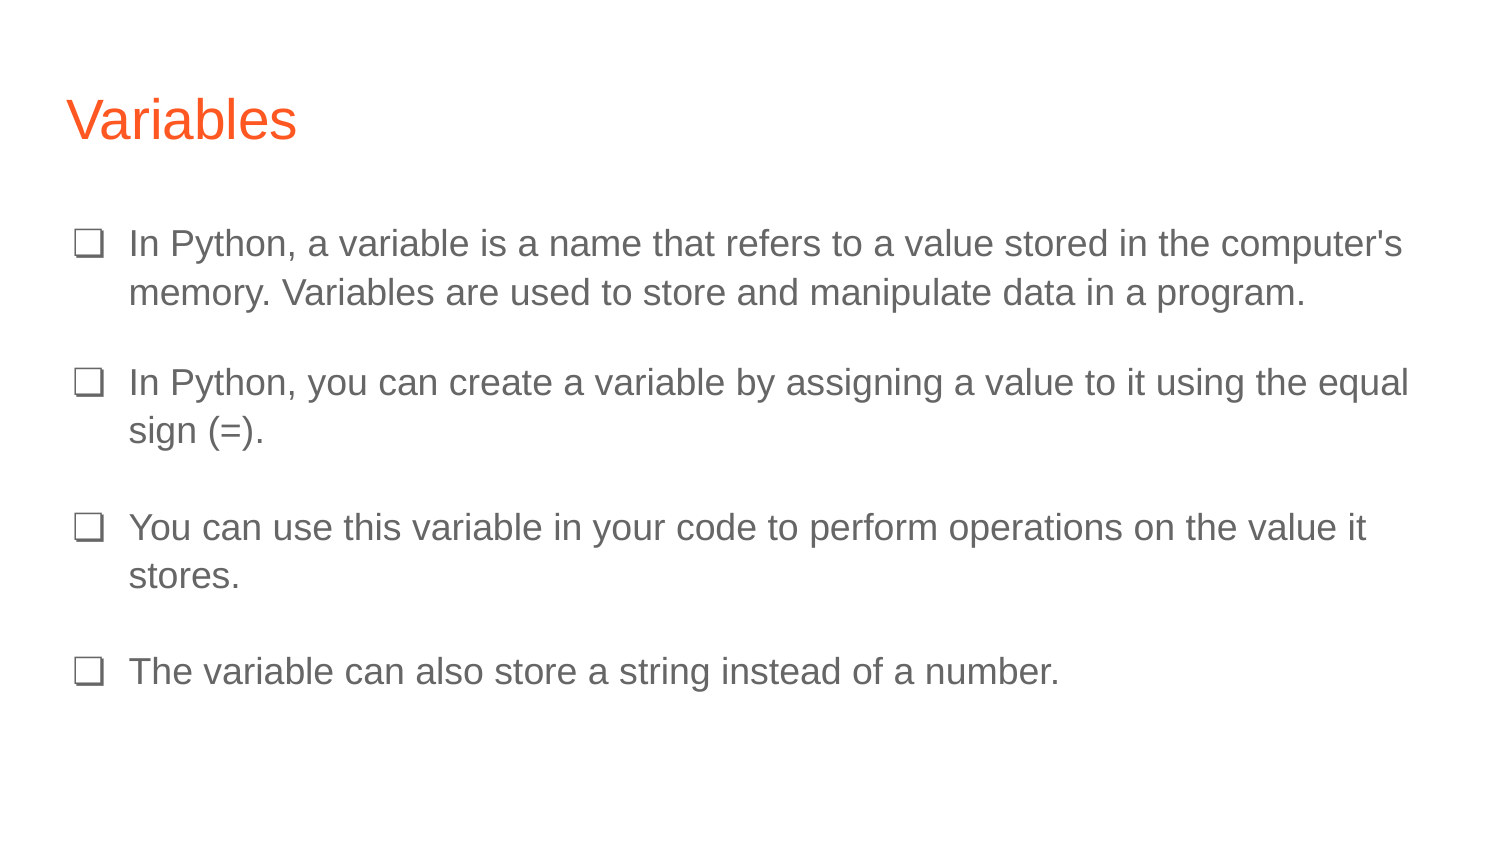

# Variables
In Python, a variable is a name that refers to a value stored in the computer's memory. Variables are used to store and manipulate data in a program.
In Python, you can create a variable by assigning a value to it using the equal sign (=).
You can use this variable in your code to perform operations on the value it stores.
The variable can also store a string instead of a number.